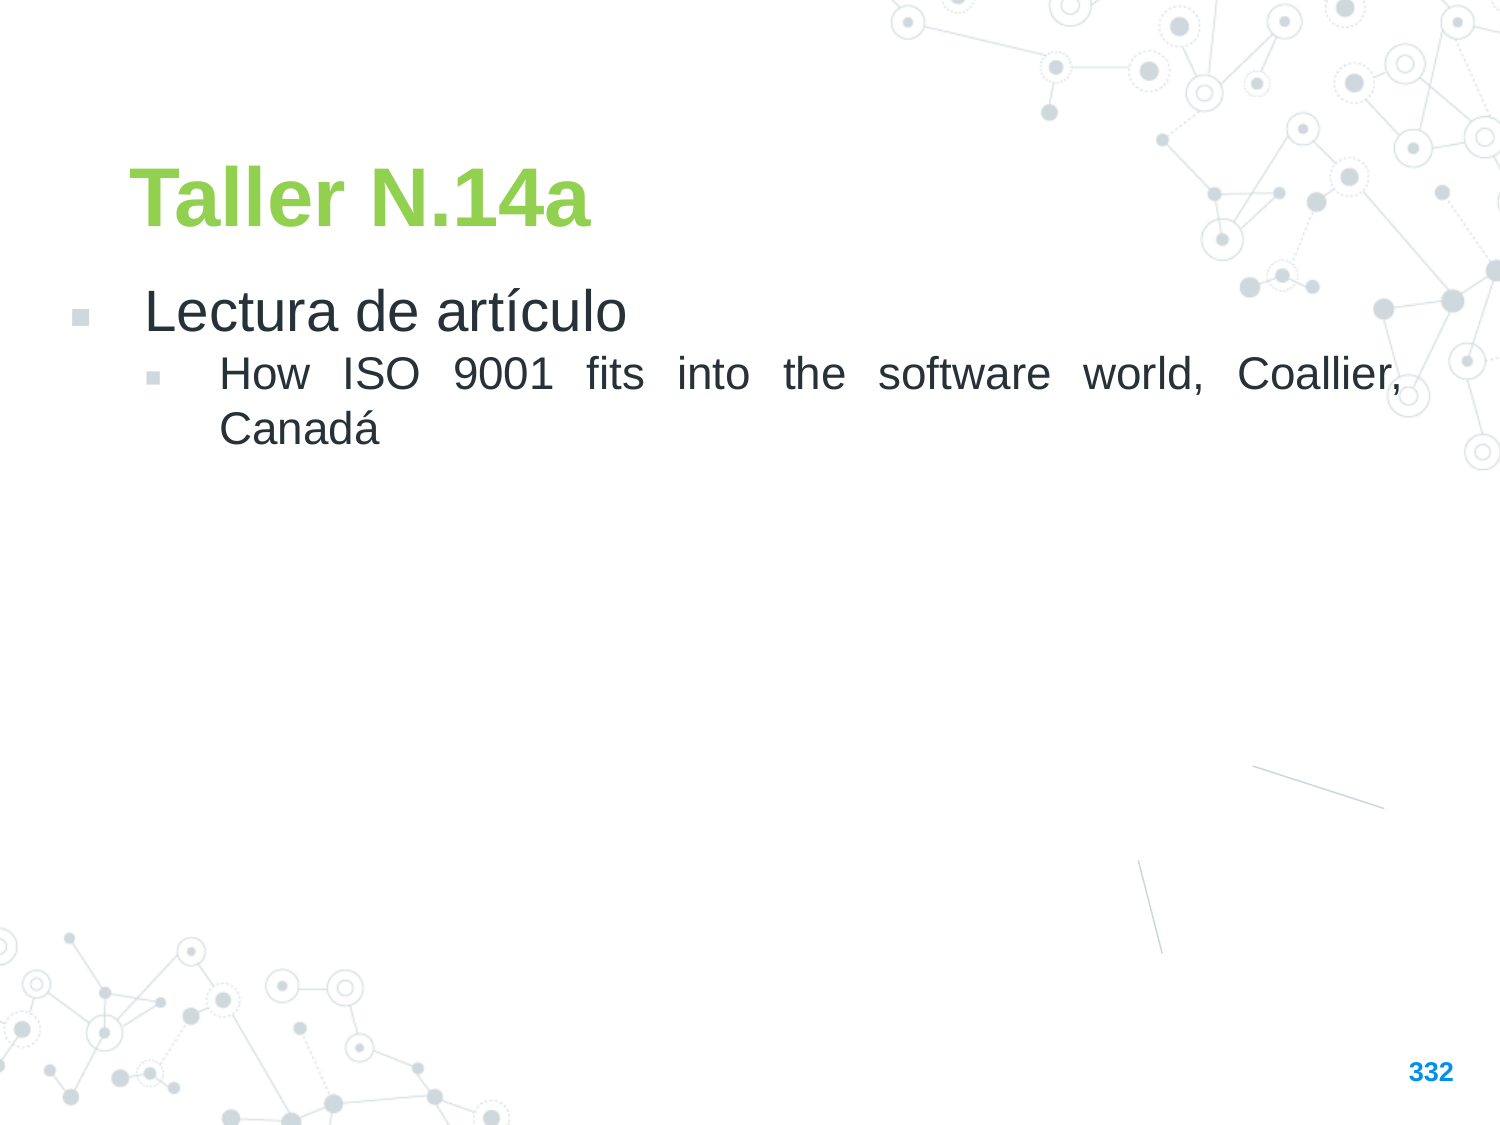

Taller N.14a
Lectura de artículo
How ISO 9001 fits into the software world, Coallier, Canadá

332